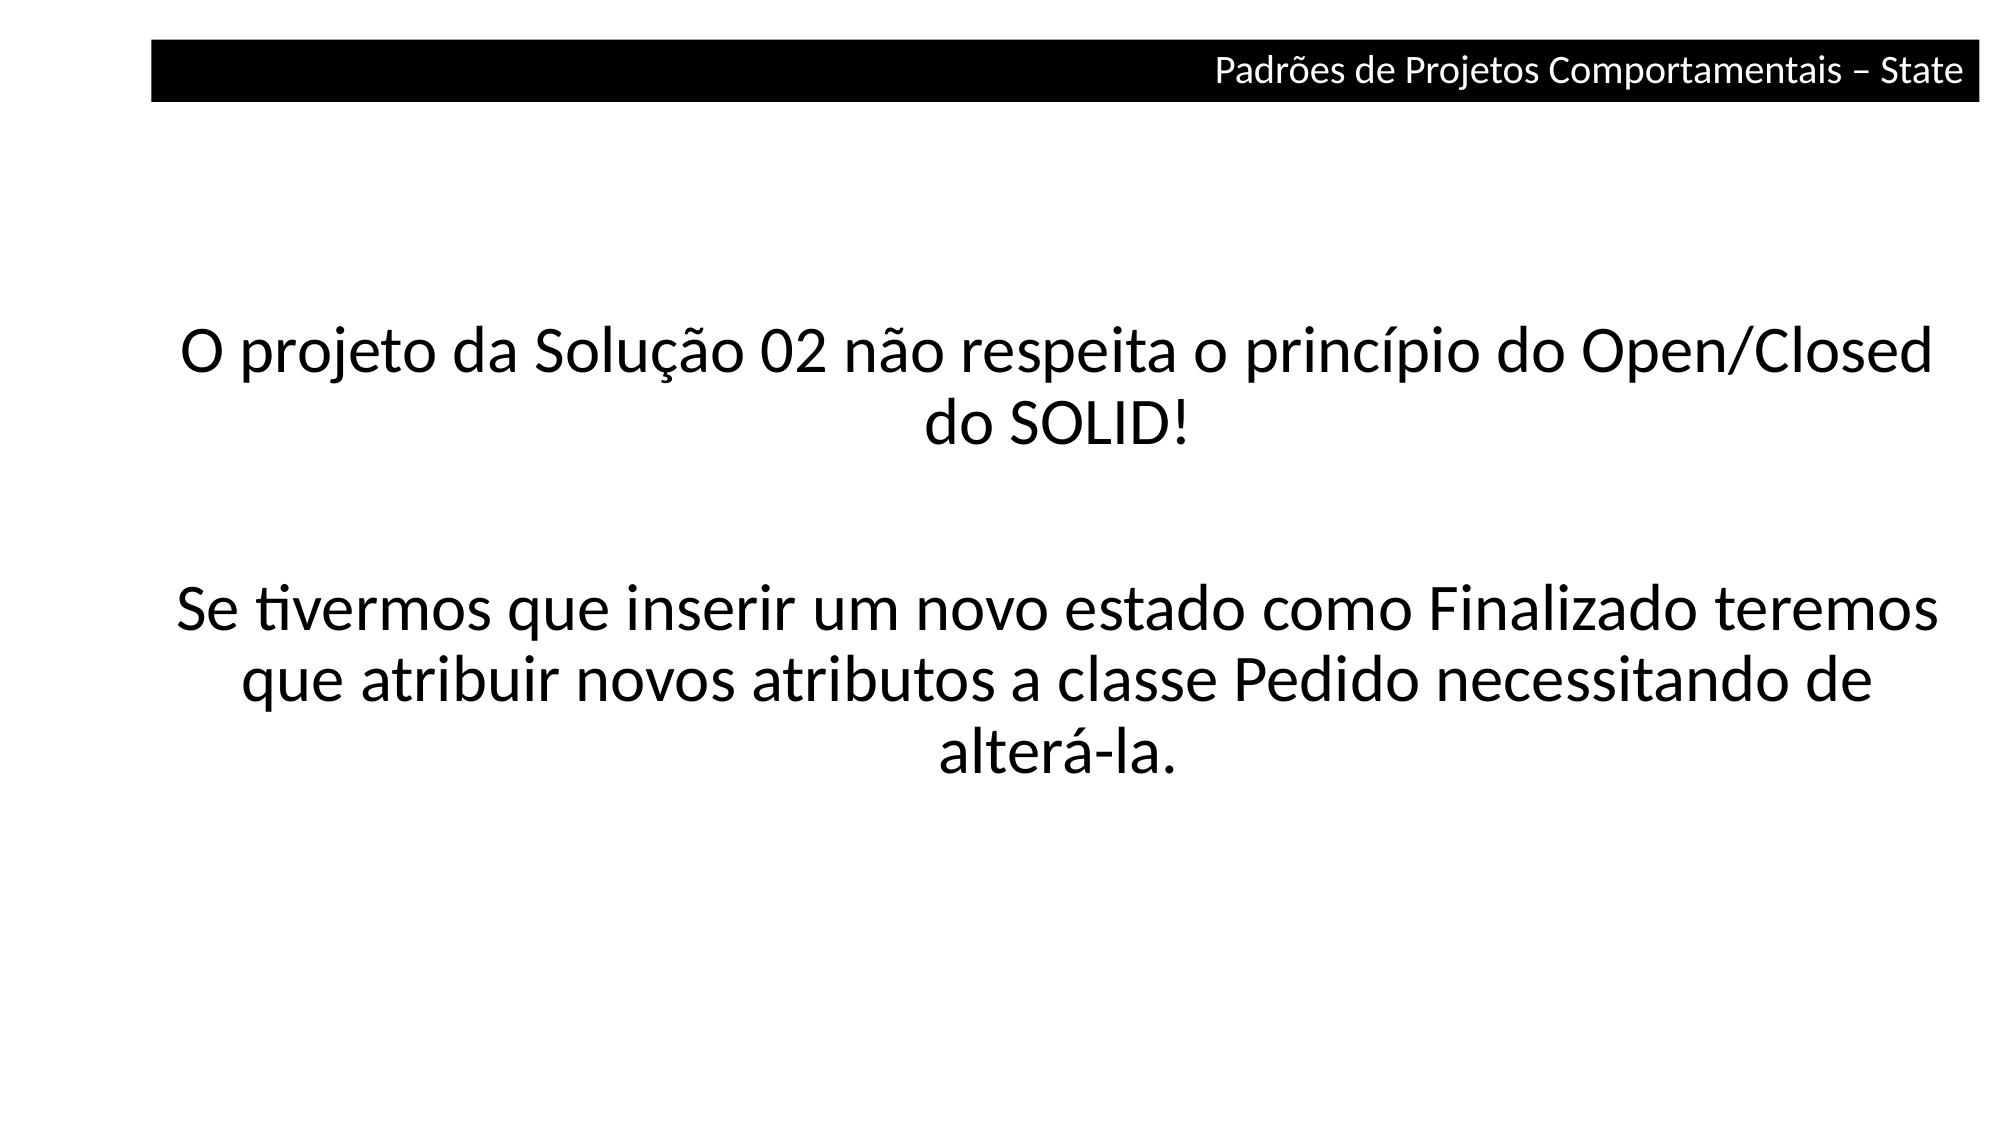

Padrões de Projetos Comportamentais – State

O projeto da Solução 02 não respeita o princípio do Open/Closed do SOLID!

Se tivermos que inserir um novo estado como Finalizado teremos que atribuir novos atributos a classe Pedido necessitando de alterá-la.